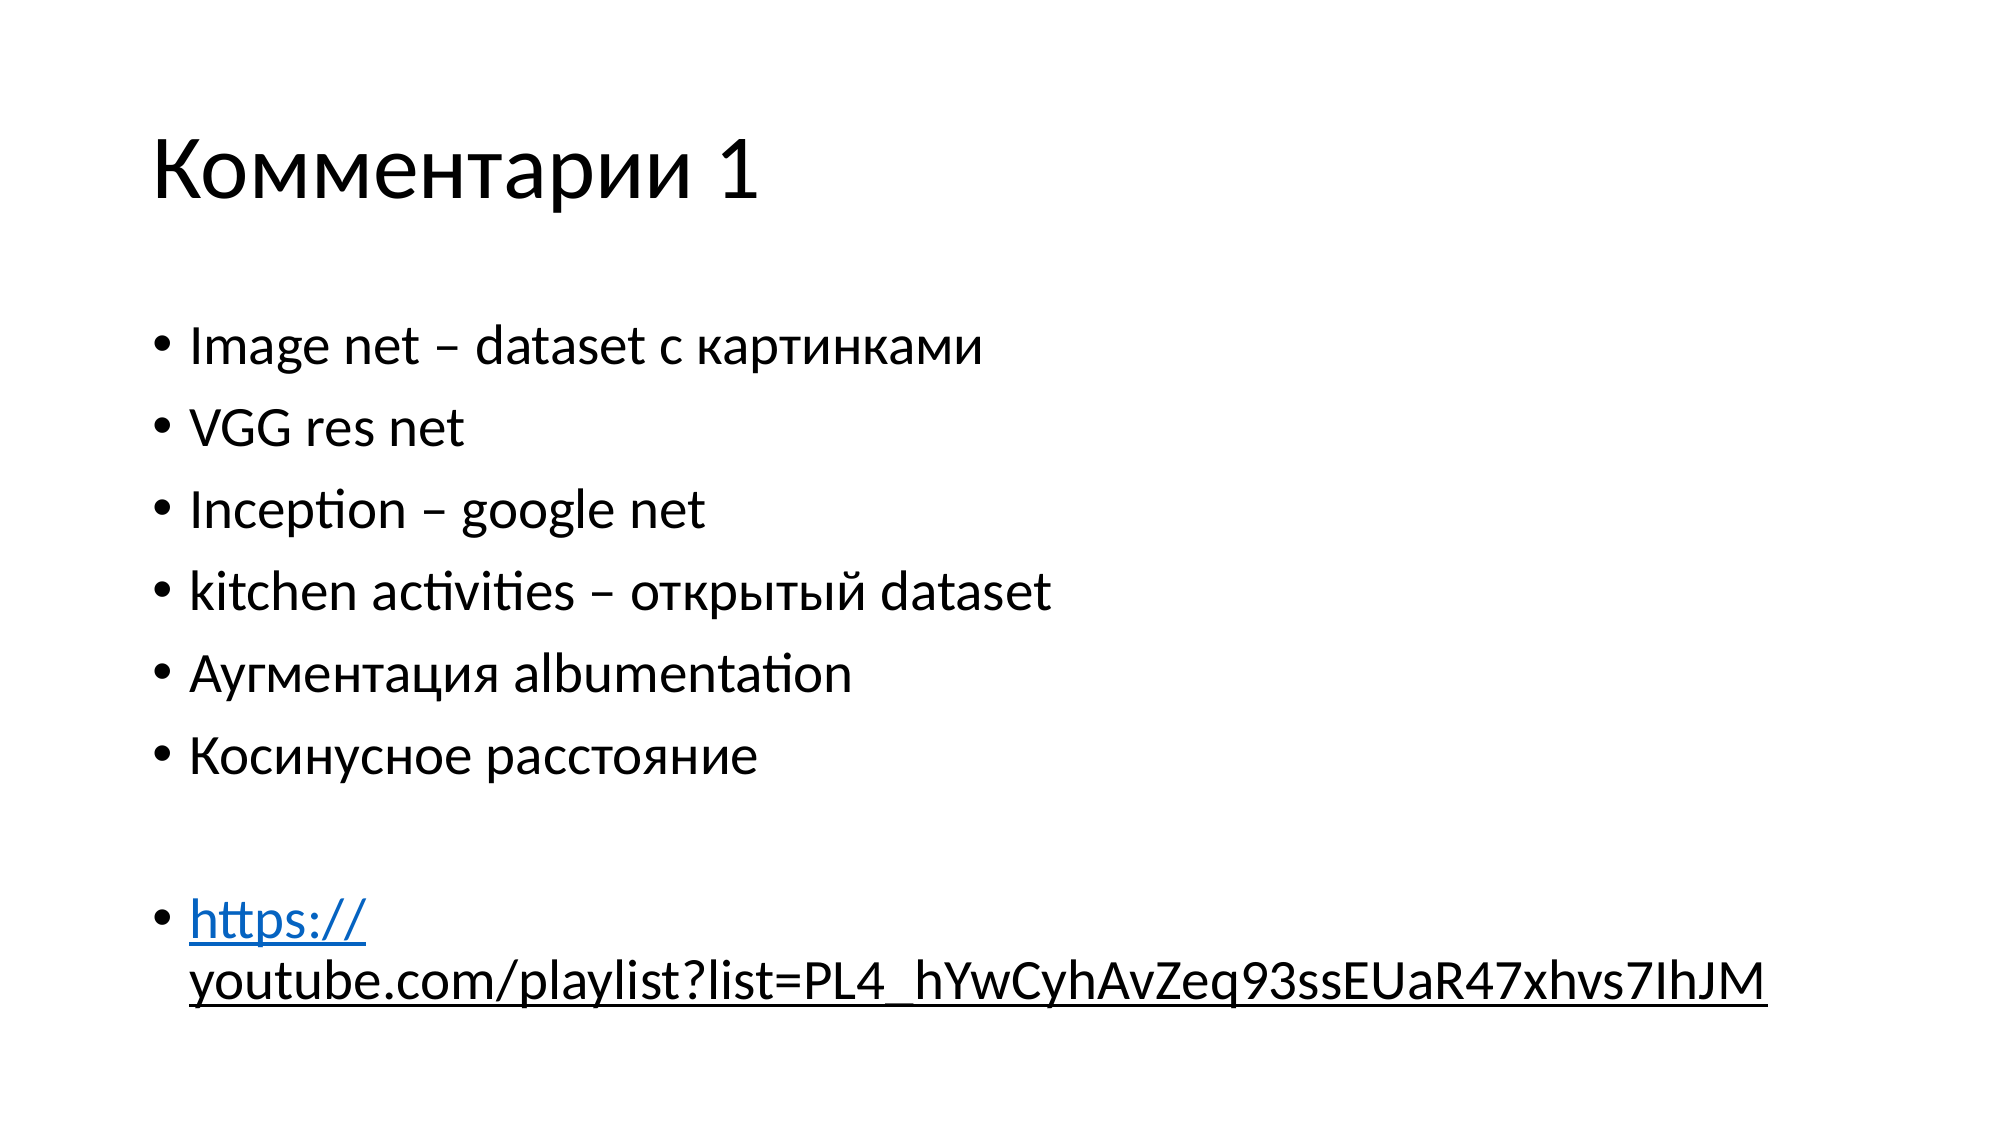

# Комментарии 1
Image net – dataset c картинками
VGG res net
Inception – google net
kitchen activities – открытый dataset
Аугментация albumentation
Косинусное расстояние

https://youtube.com/playlist?list=PL4_hYwCyhAvZeq93ssEUaR47xhvs7IhJM